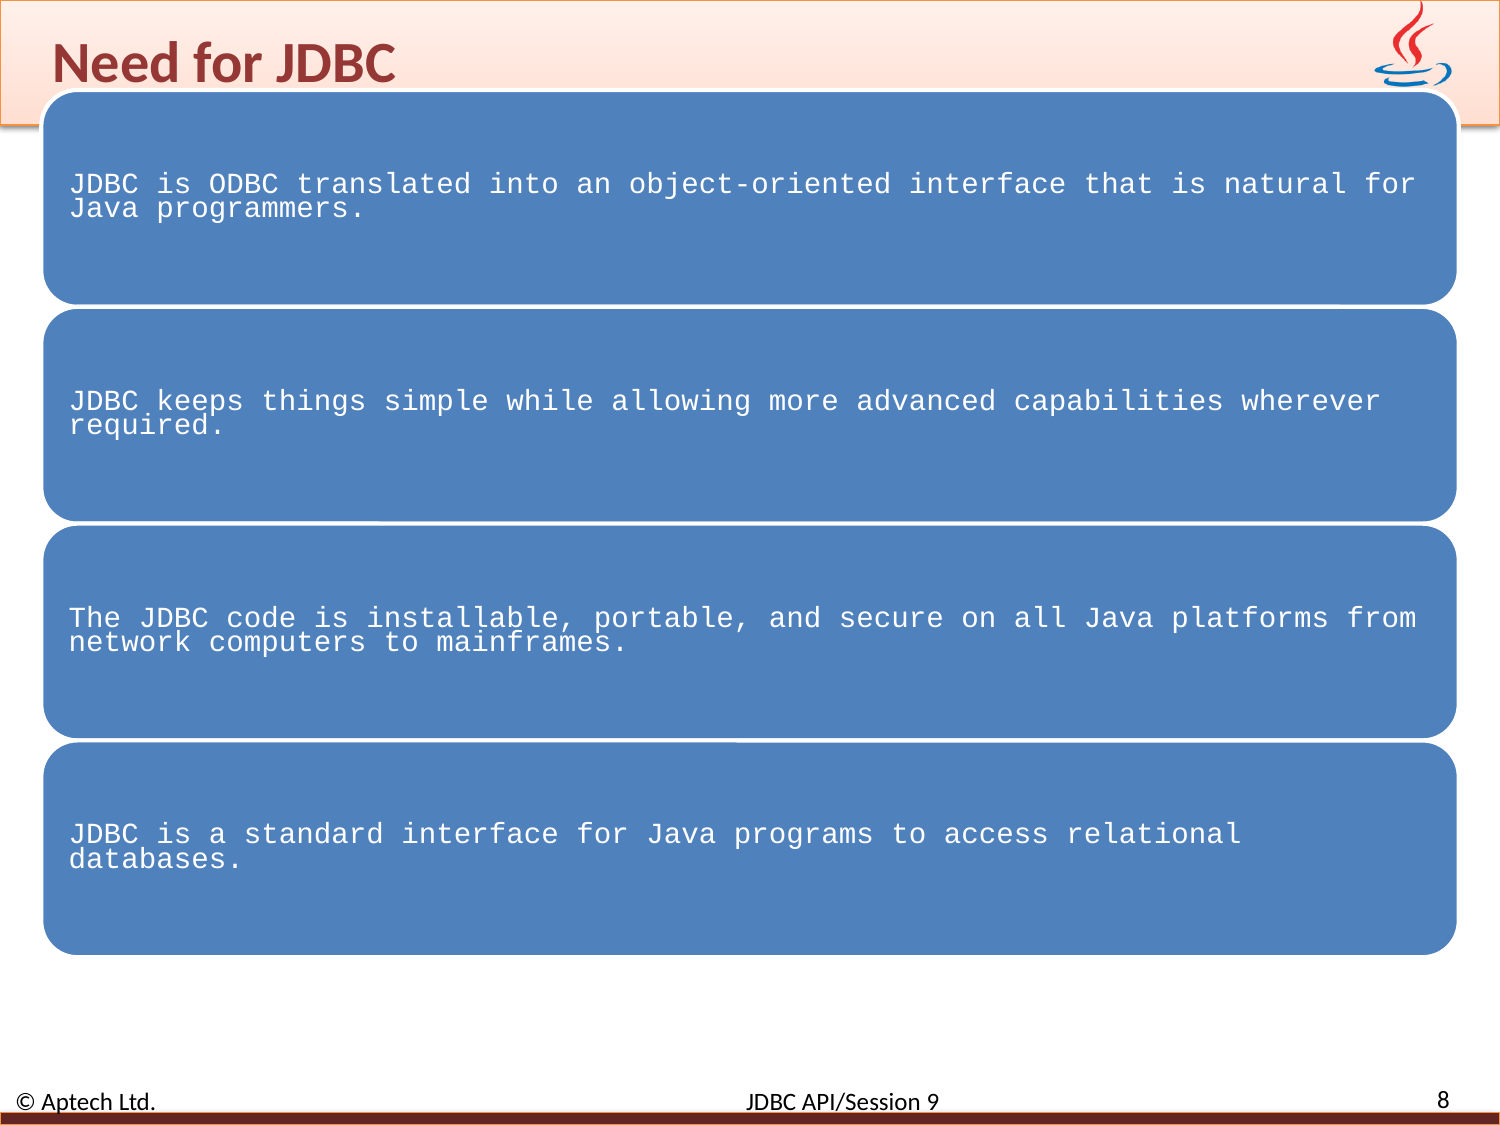

# Need for JDBC
JDBC is ODBC translated into an object-oriented interface that is natural for Java programmers.
JDBC keeps things simple while allowing more advanced capabilities wherever required.
The JDBC code is installable, portable, and secure on all Java platforms from network computers to mainframes.
JDBC is a standard interface for Java programs to access relational databases.
8
© Aptech Ltd.                                                                                                       JDBC API/Session 9